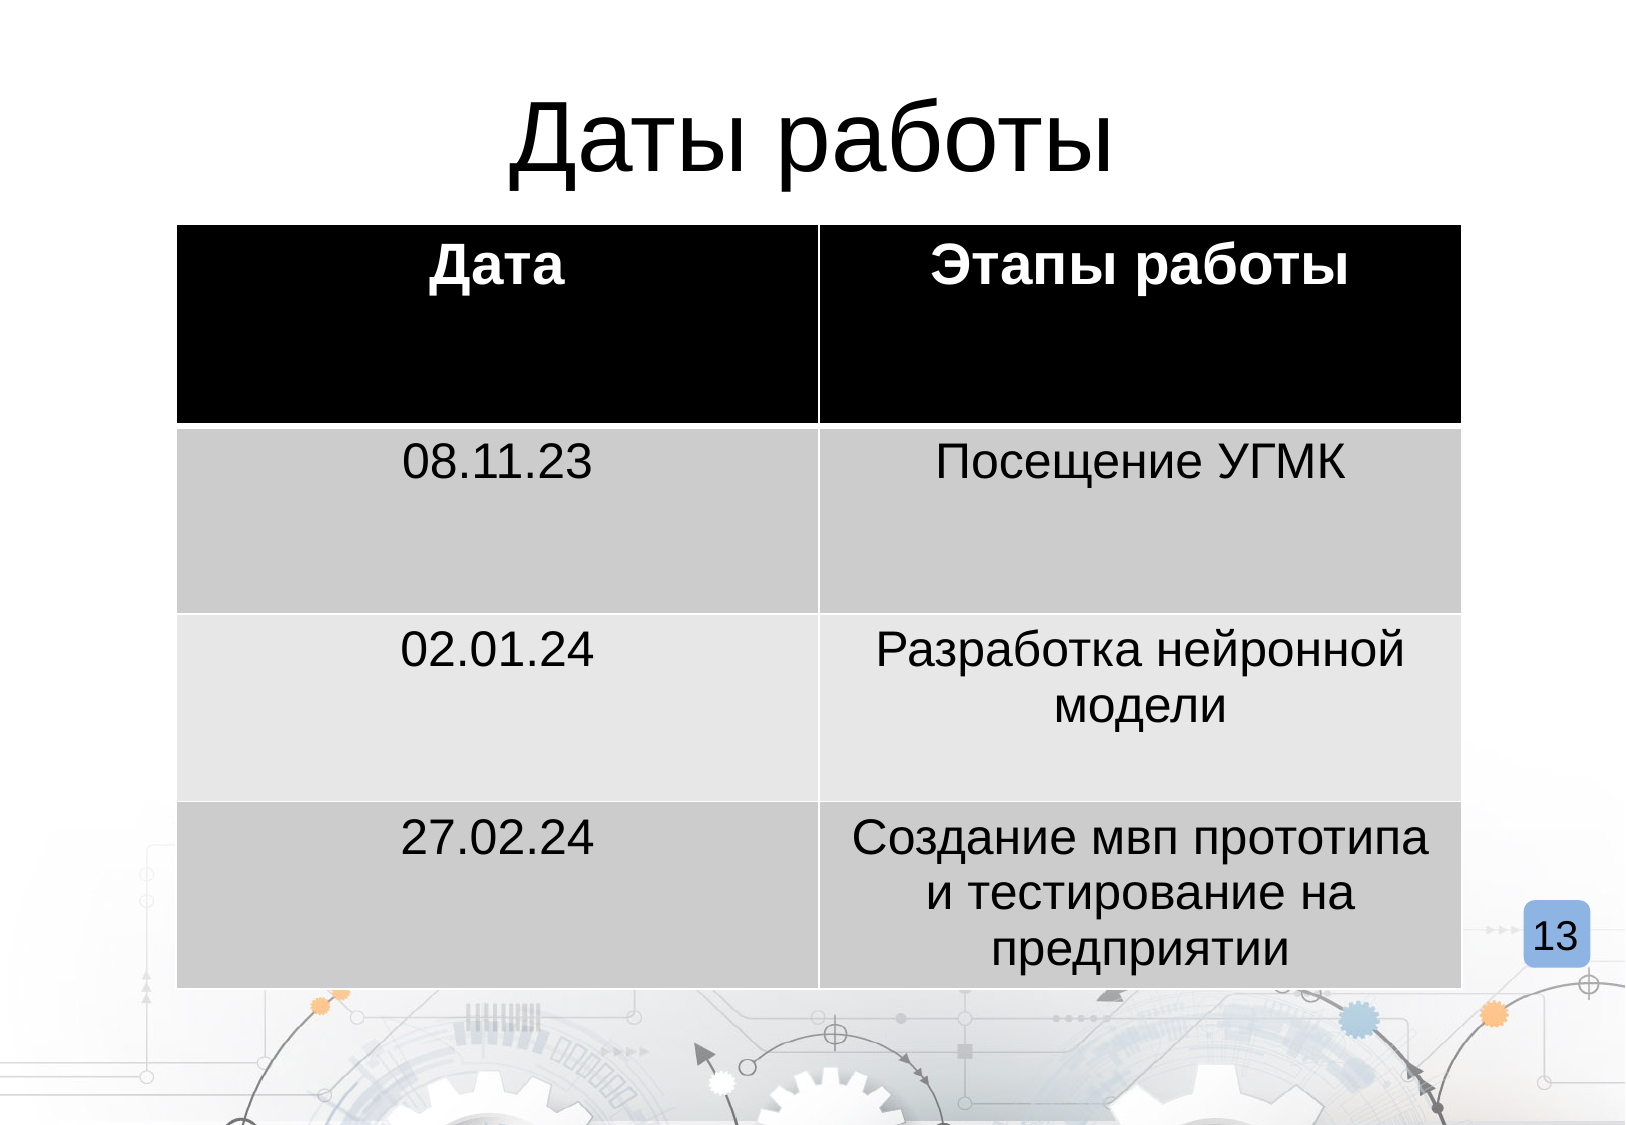

# Даты работы
| Дата | Этапы работы |
| --- | --- |
| 08.11.23 | Посещение УГМК |
| 02.01.24 | Разработка нейронной модели |
| 27.02.24 | Создание мвп прототипа и тестирование на предприятии |

13